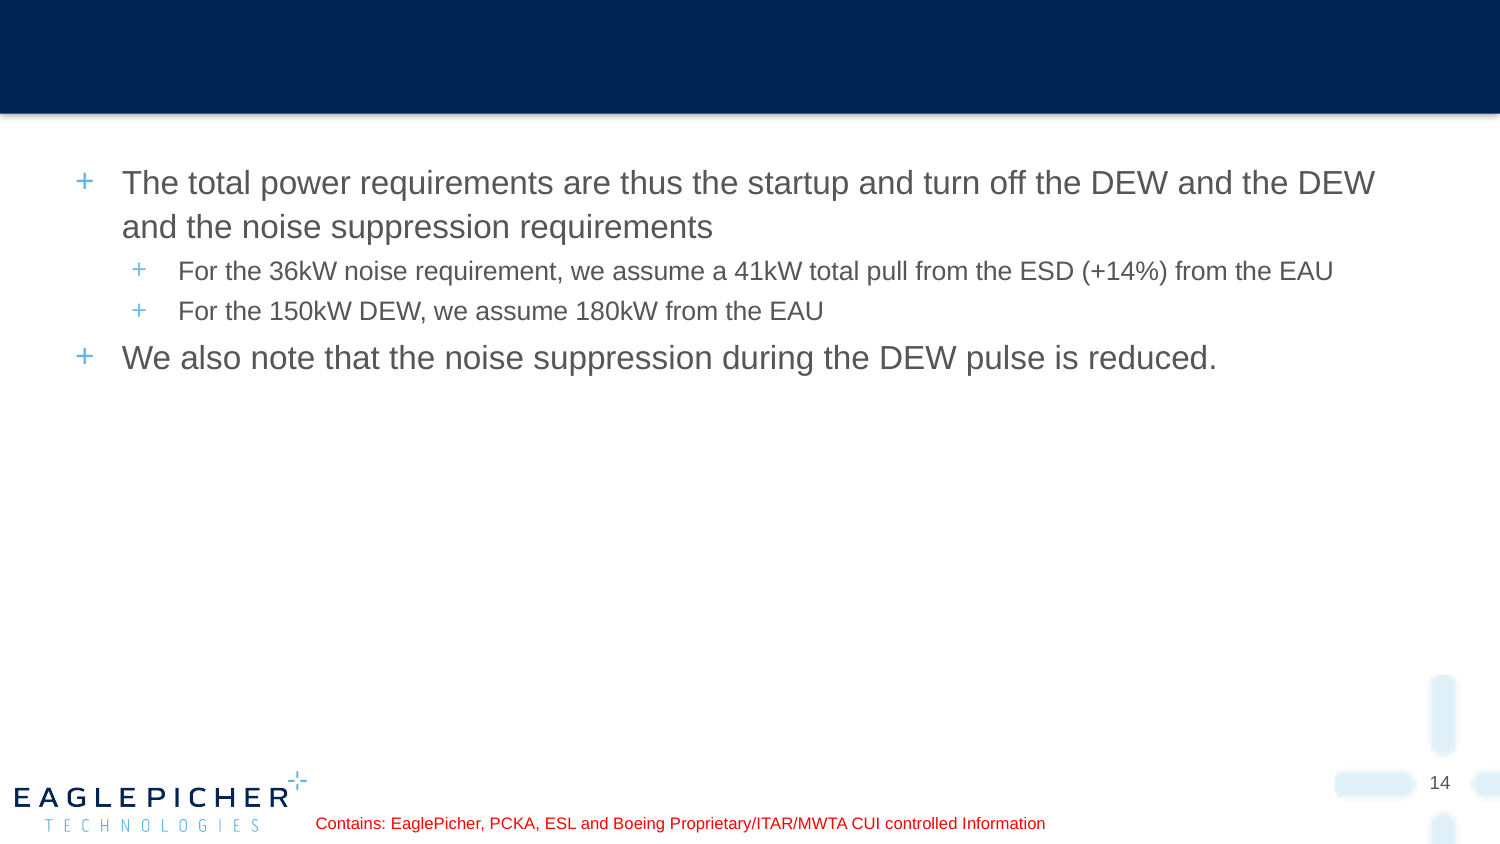

#
The total power requirements are thus the startup and turn off the DEW and the DEW and the noise suppression requirements
For the 36kW noise requirement, we assume a 41kW total pull from the ESD (+14%) from the EAU
For the 150kW DEW, we assume 180kW from the EAU
We also note that the noise suppression during the DEW pulse is reduced.